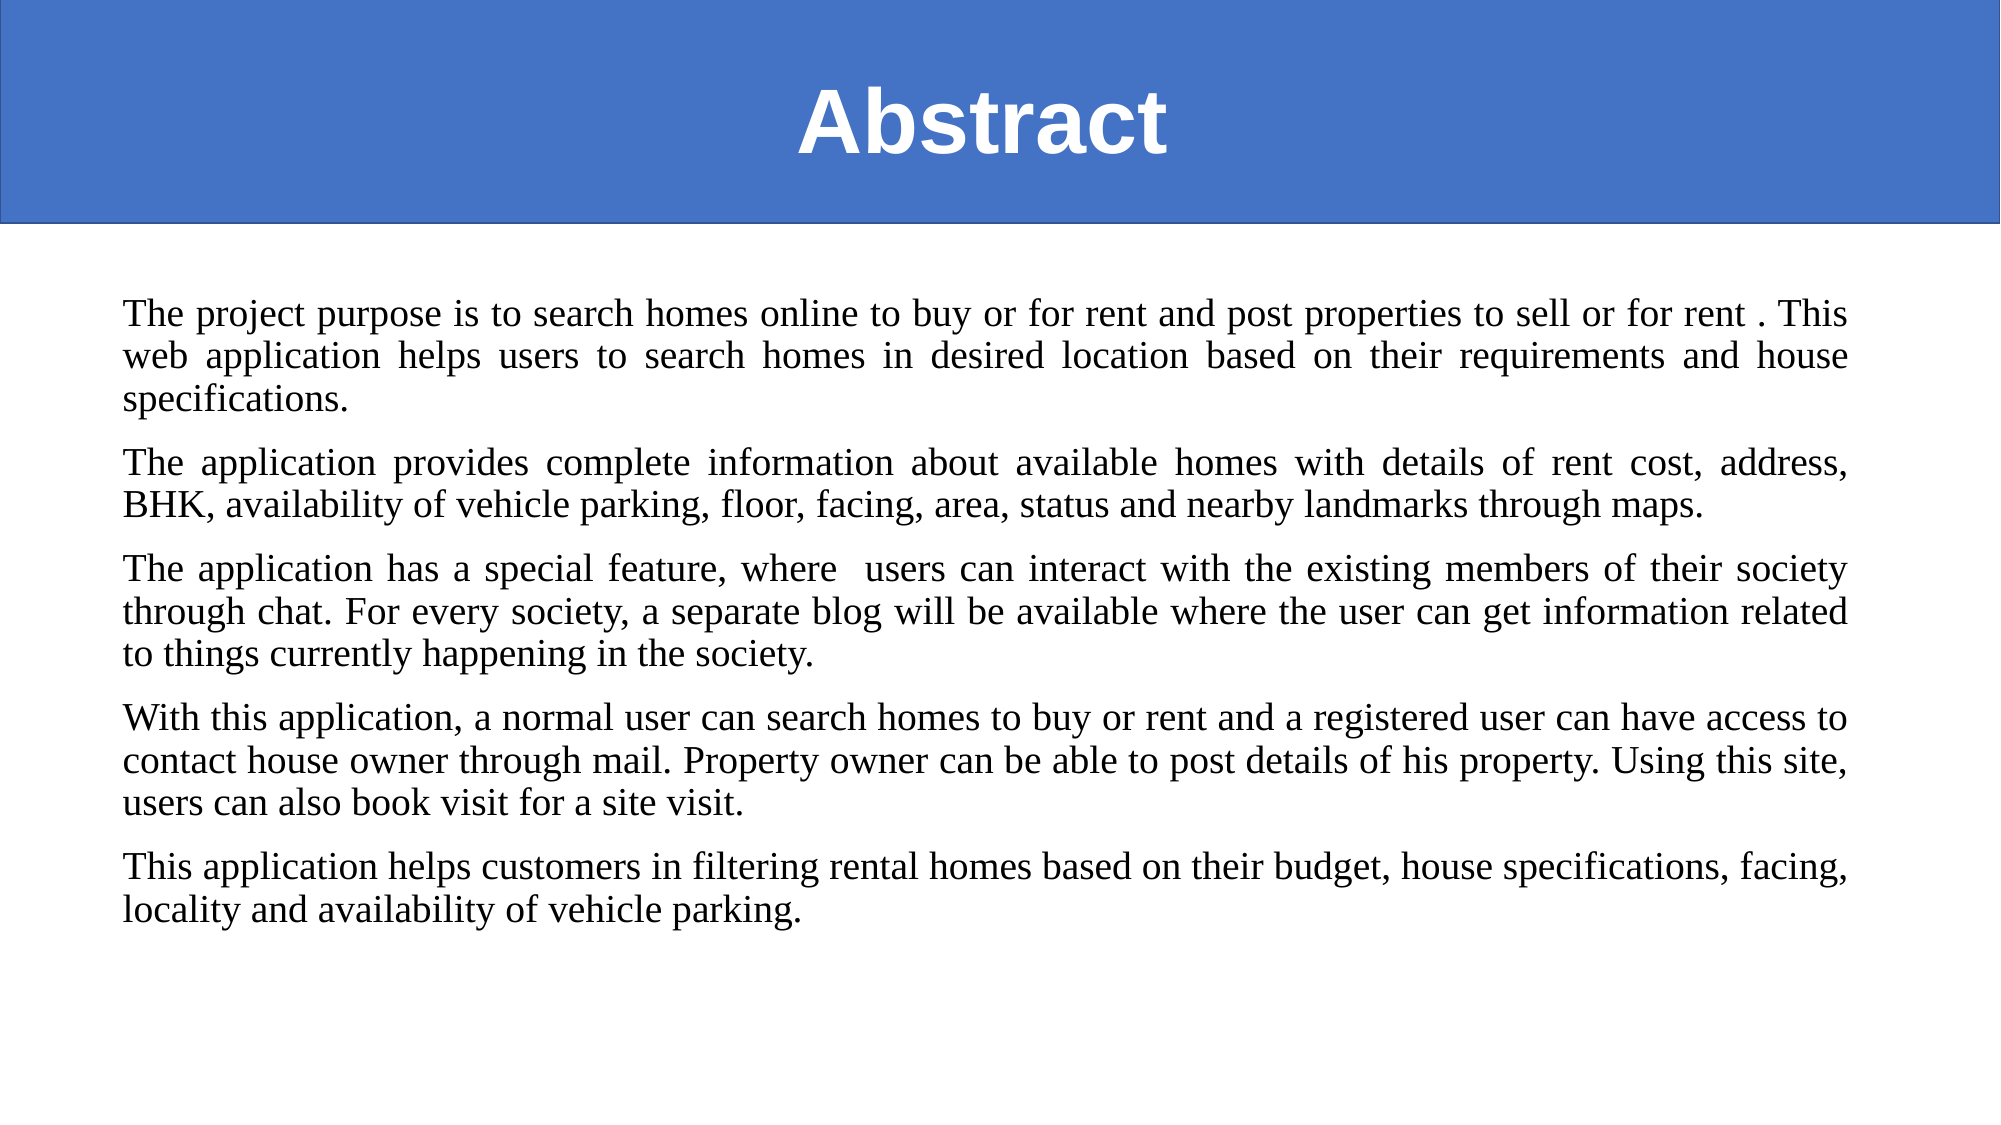

Abstract
# Problem Statement
The project purpose is to search homes online to buy or for rent and post properties to sell or for rent . This web application helps users to search homes in desired location based on their requirements and house specifications.
The application provides complete information about available homes with details of rent cost, address, BHK, availability of vehicle parking, floor, facing, area, status and nearby landmarks through maps.
The application has a special feature, where  users can interact with the existing members of their society through chat. For every society, a separate blog will be available where the user can get information related to things currently happening in the society.
With this application, a normal user can search homes to buy or rent and a registered user can have access to contact house owner through mail. Property owner can be able to post details of his property. Using this site, users can also book visit for a site visit.
This application helps customers in filtering rental homes based on their budget, house specifications, facing, locality and availability of vehicle parking.